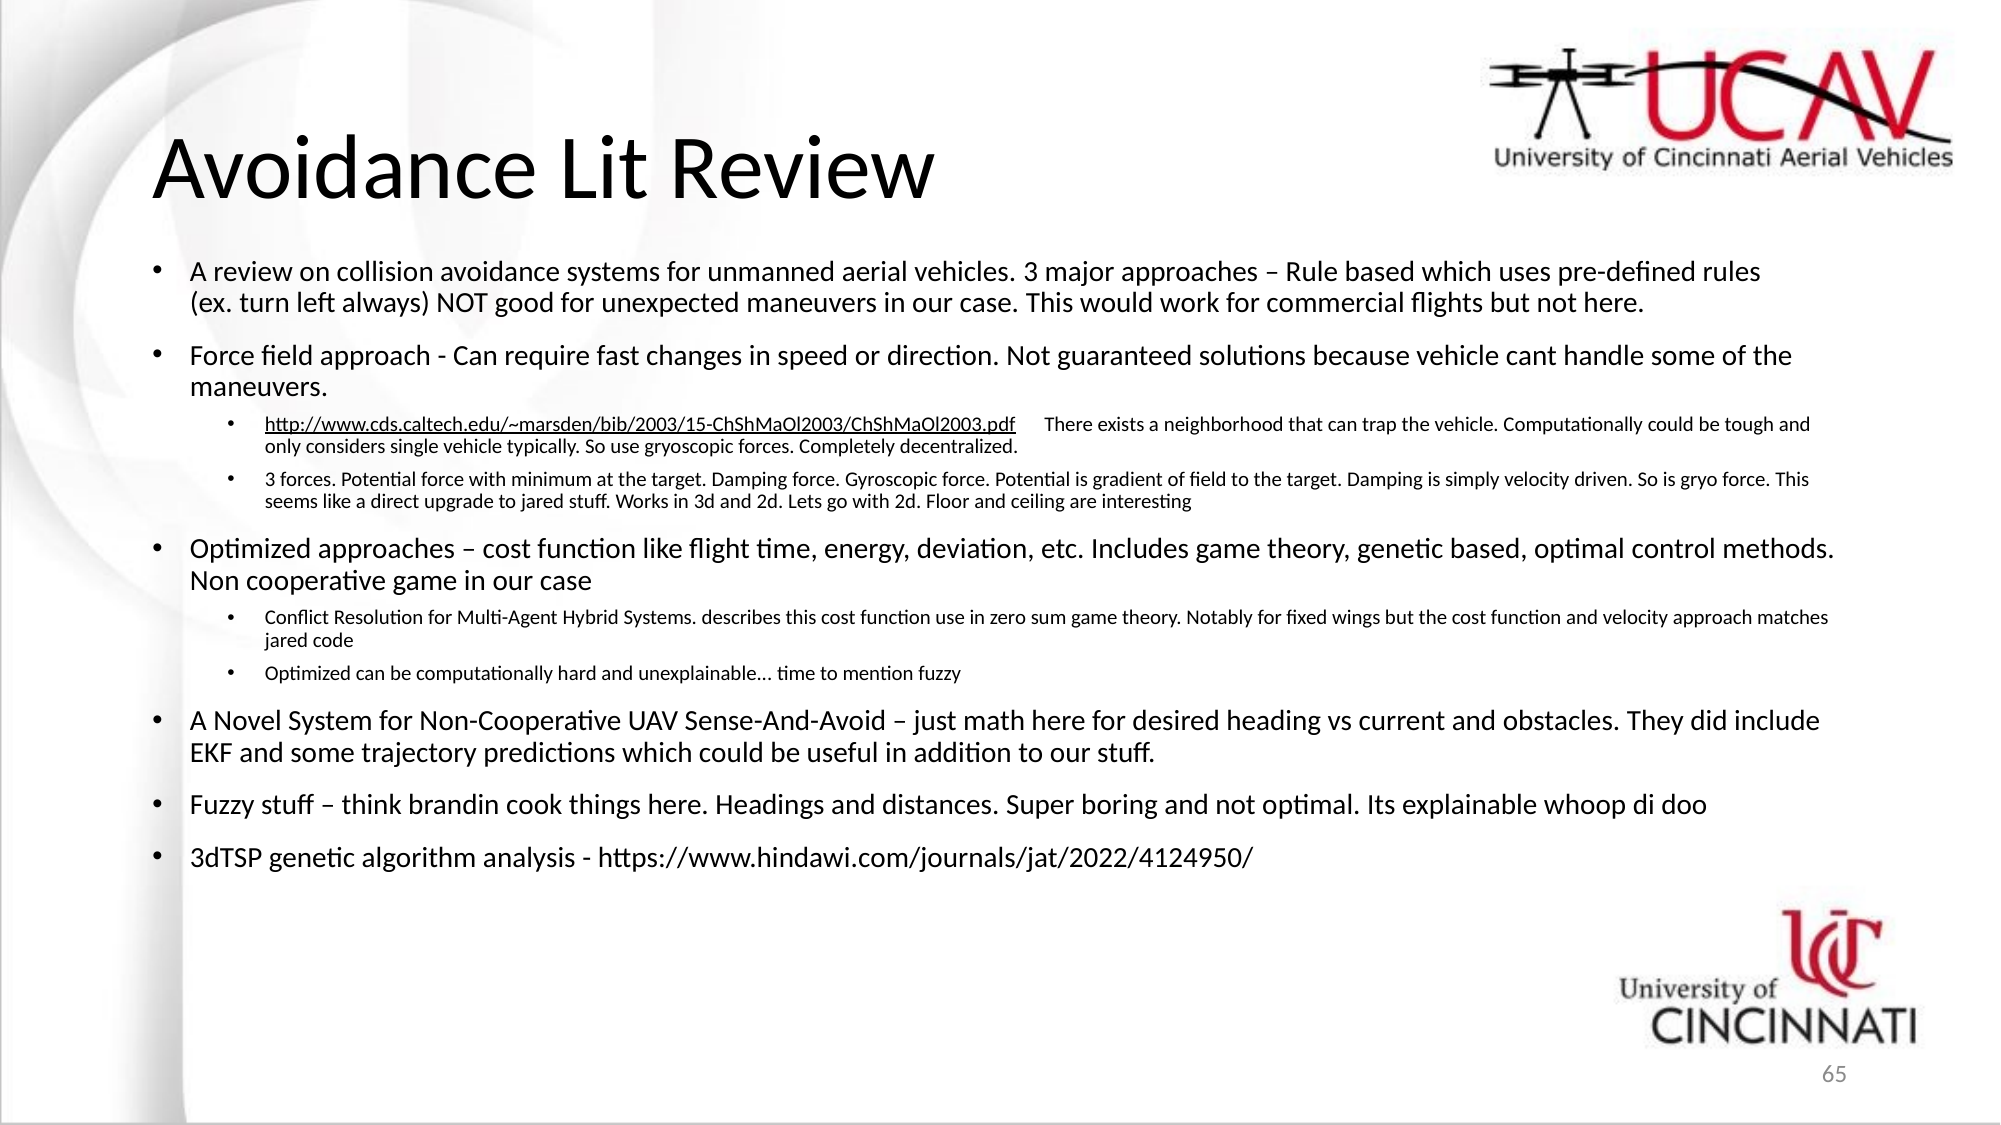

# Avoidance Lit Review

A review on collision avoidance systems for unmanned aerial vehicles. 3 major approaches – Rule based which uses pre-defined rules (ex. turn left always) NOT good for unexpected maneuvers in our case. This would work for commercial flights but not here.
Force field approach - Can require fast changes in speed or direction. Not guaranteed solutions because vehicle cant handle some of the maneuvers.
http://www.cds.caltech.edu/~marsden/bib/2003/15-ChShMaOl2003/ChShMaOl2003.pdf      There exists a neighborhood that can trap the vehicle. Computationally could be tough and only considers single vehicle typically. So use gryoscopic forces. Completely decentralized.
3 forces. Potential force with minimum at the target. Damping force. Gyroscopic force. Potential is gradient of field to the target. Damping is simply velocity driven. So is gryo force. This seems like a direct upgrade to jared stuff. Works in 3d and 2d. Lets go with 2d. Floor and ceiling are interesting
Optimized approaches – cost function like flight time, energy, deviation, etc. Includes game theory, genetic based, optimal control methods. Non cooperative game in our case
Conflict Resolution for Multi-Agent Hybrid Systems. describes this cost function use in zero sum game theory. Notably for fixed wings but the cost function and velocity approach matches jared code
Optimized can be computationally hard and unexplainable... time to mention fuzzy
A Novel System for Non-Cooperative UAV Sense-And-Avoid – just math here for desired heading vs current and obstacles. They did include EKF and some trajectory predictions which could be useful in addition to our stuff.
Fuzzy stuff – think brandin cook things here. Headings and distances. Super boring and not optimal. Its explainable whoop di doo
3dTSP genetic algorithm analysis - https://www.hindawi.com/journals/jat/2022/4124950/
65